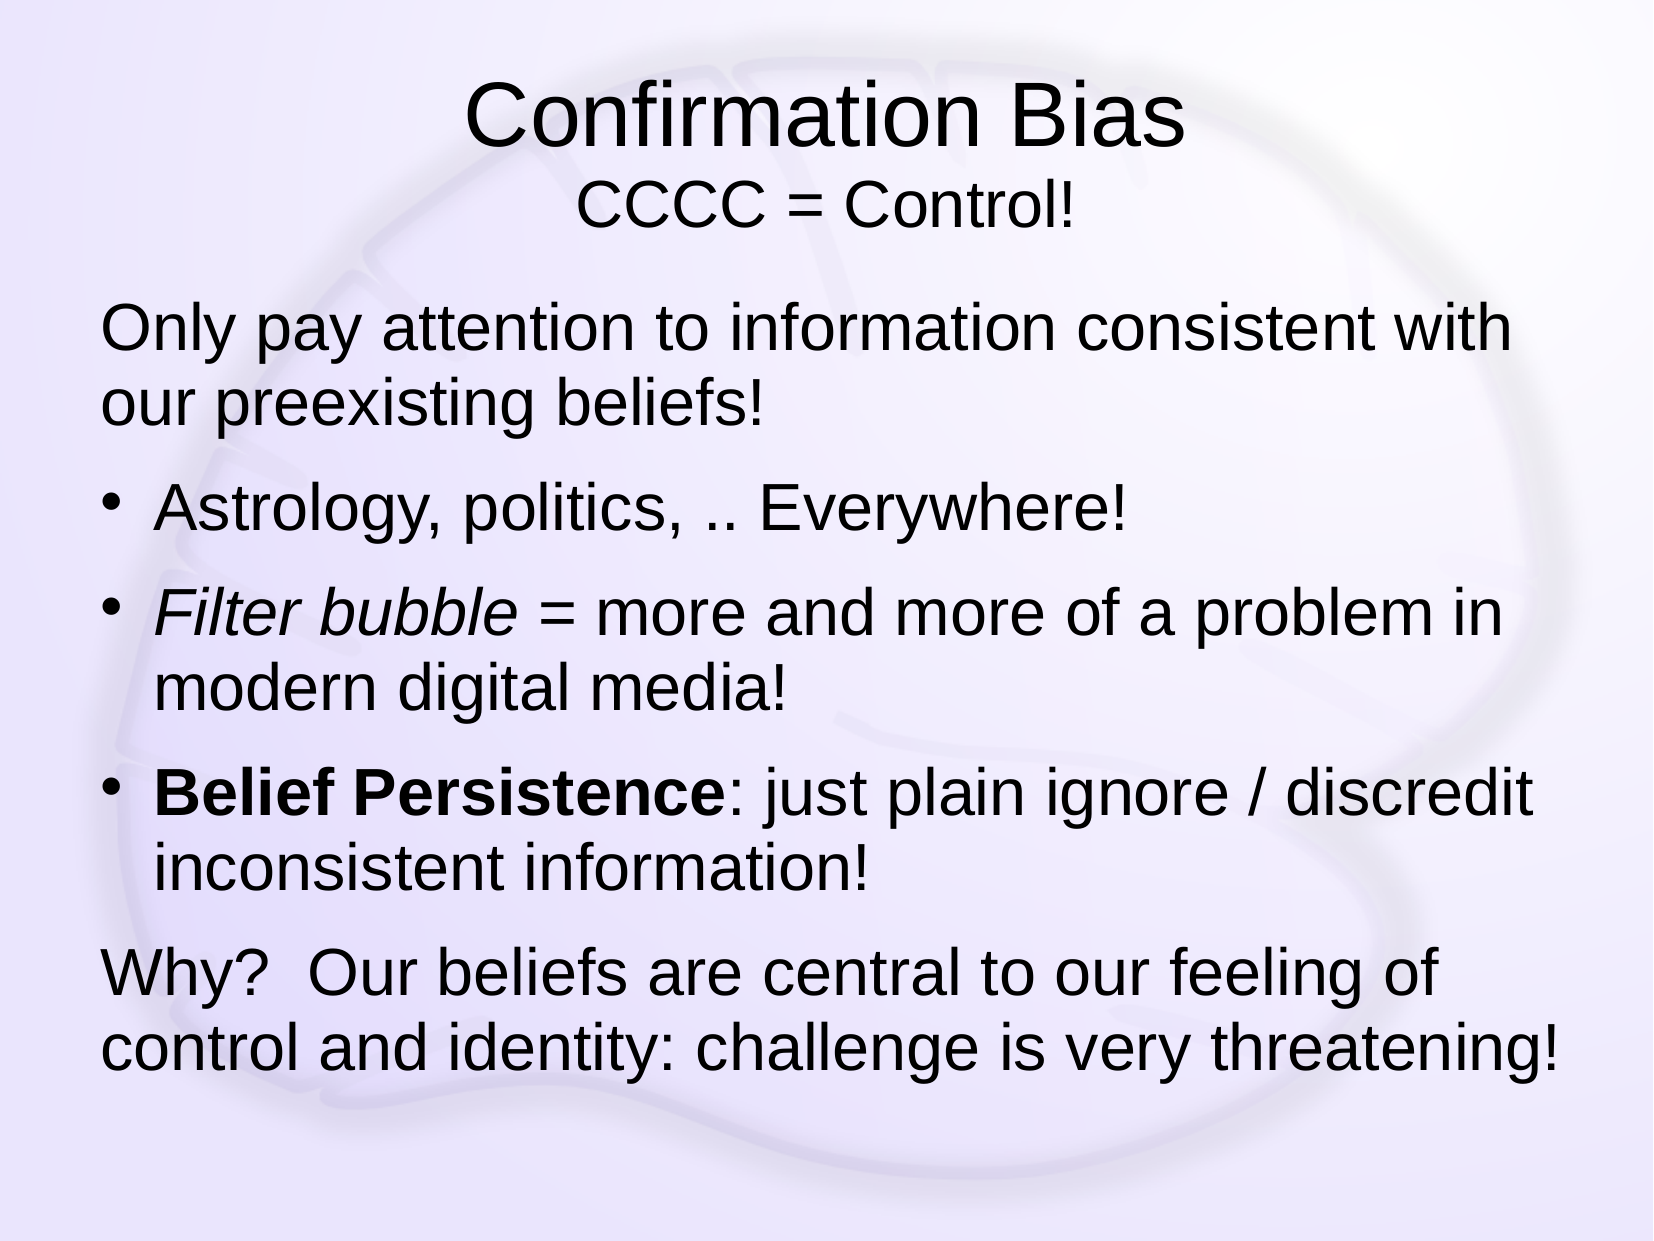

# Confirmation Bias CCCC = Control!
Only pay attention to information consistent with our preexisting beliefs!
Astrology, politics, .. Everywhere!
Filter bubble = more and more of a problem in modern digital media!
Belief Persistence: just plain ignore / discredit inconsistent information!
Why?  Our beliefs are central to our feeling of control and identity: challenge is very threatening!